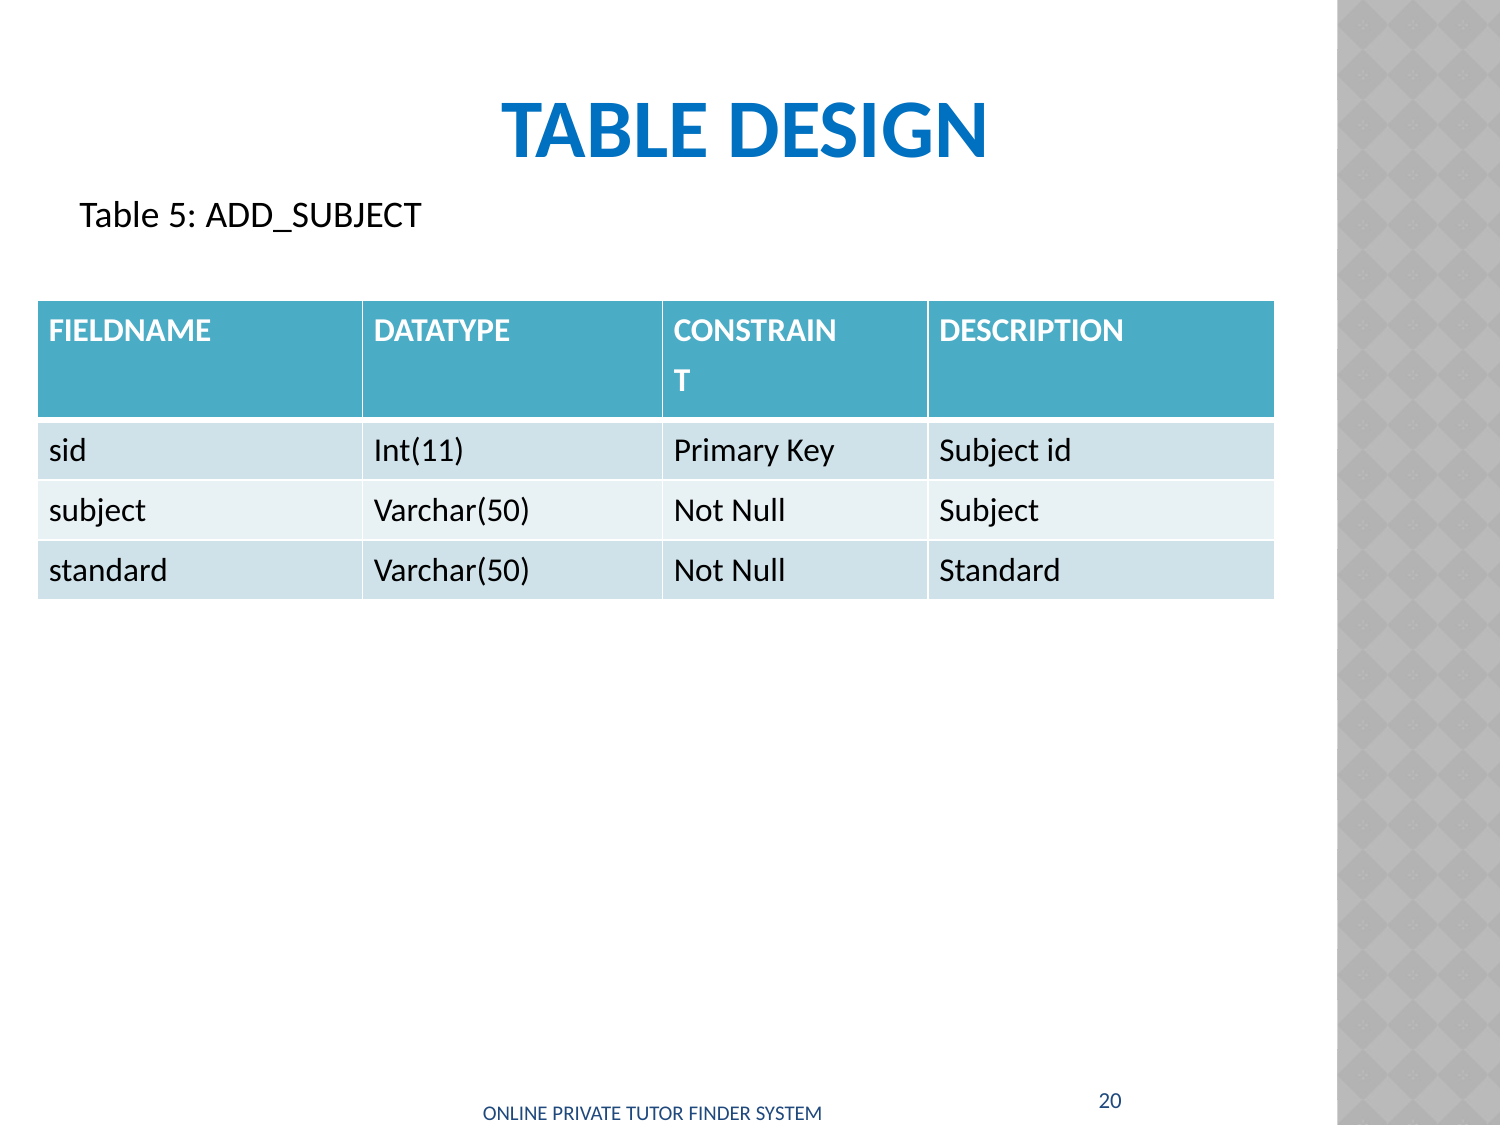

# Table design
Table 5: ADD_SUBJECT
| FIELDNAME | DATATYPE | CONSTRAINT | DESCRIPTION |
| --- | --- | --- | --- |
| sid | Int(11) | Primary Key | Subject id |
| subject | Varchar(50) | Not Null | Subject |
| standard | Varchar(50) | Not Null | Standard |
20
ONLINE PRIVATE TUTOR FINDER SYSTEM